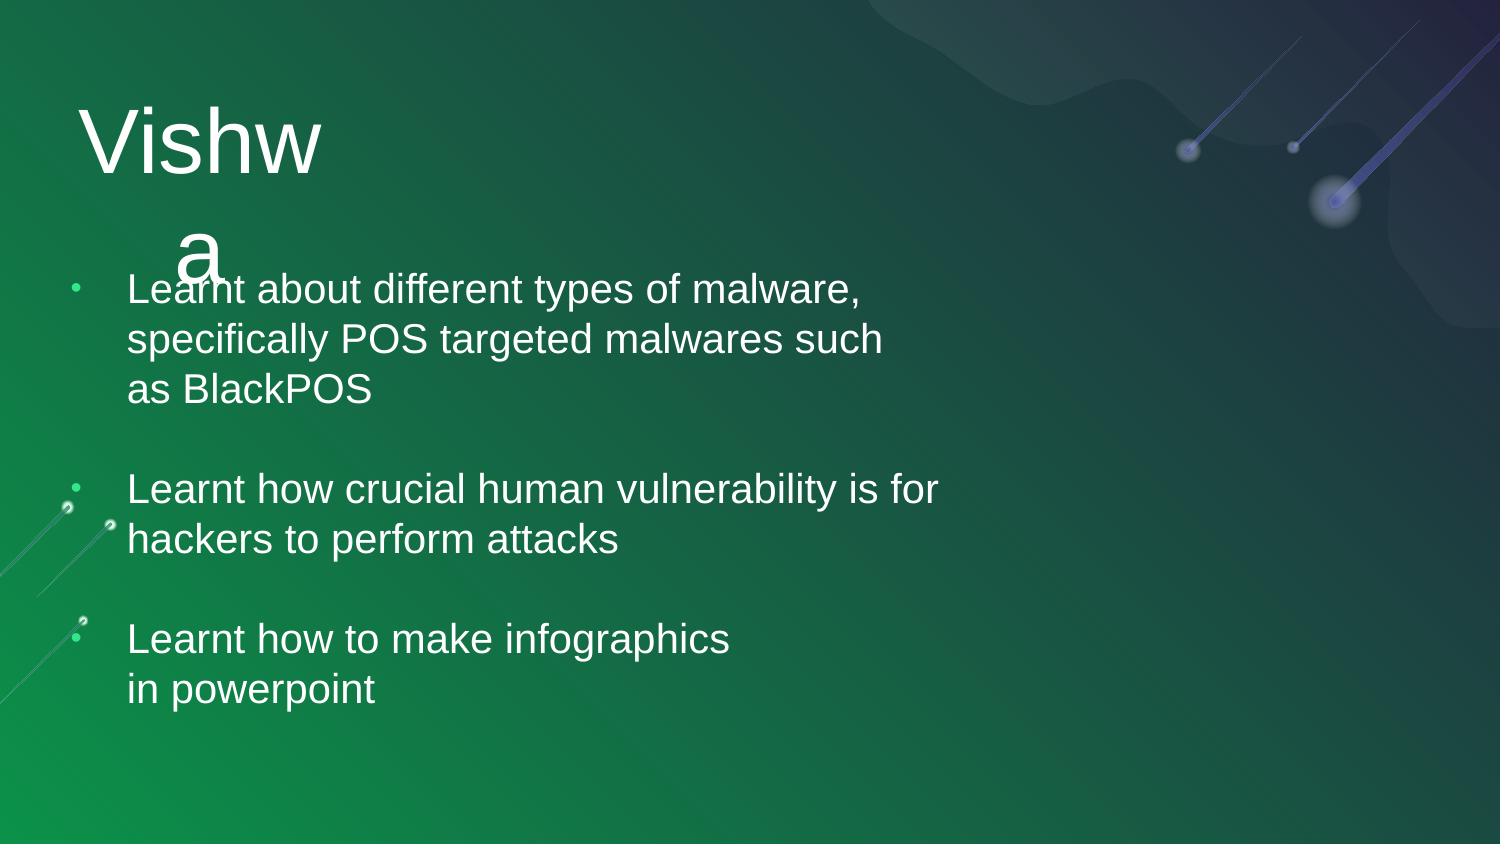

# Vishwa
Learnt about different types of malware, specifically POS targeted malwares such as BlackPOS​

Learnt how crucial human vulnerability is for hackers to perform attacks​

Learnt how to make infographics in powerpoint